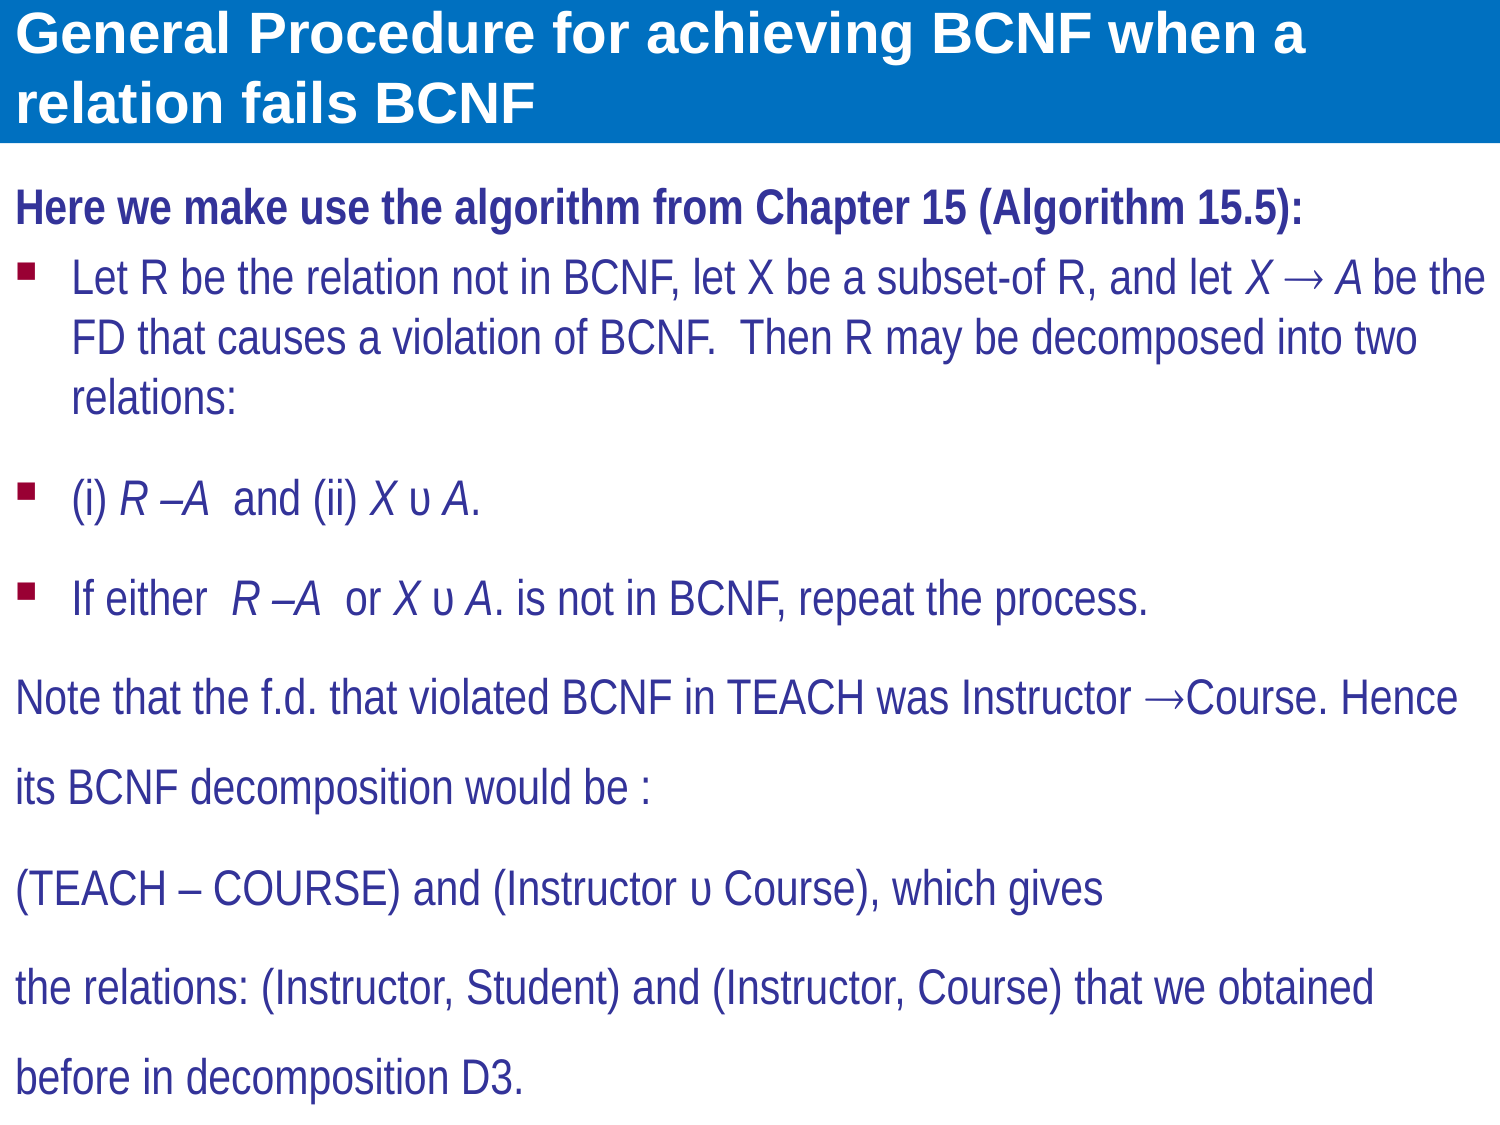

# General Procedure for achieving BCNF when a relation fails BCNF
Here we make use the algorithm from Chapter 15 (Algorithm 15.5):
Let R be the relation not in BCNF, let X be a subset-of R, and let X → A be the FD that causes a violation of BCNF.  Then R may be decomposed into two relations:
(i) R –A  and (ii) X υ A.
If either  R –A  or X υ A. is not in BCNF, repeat the process.
Note that the f.d. that violated BCNF in TEACH was Instructor →Course. Hence its BCNF decomposition would be :
(TEACH – COURSE) and (Instructor υ Course), which gives
the relations: (Instructor, Student) and (Instructor, Course) that we obtained before in decomposition D3.